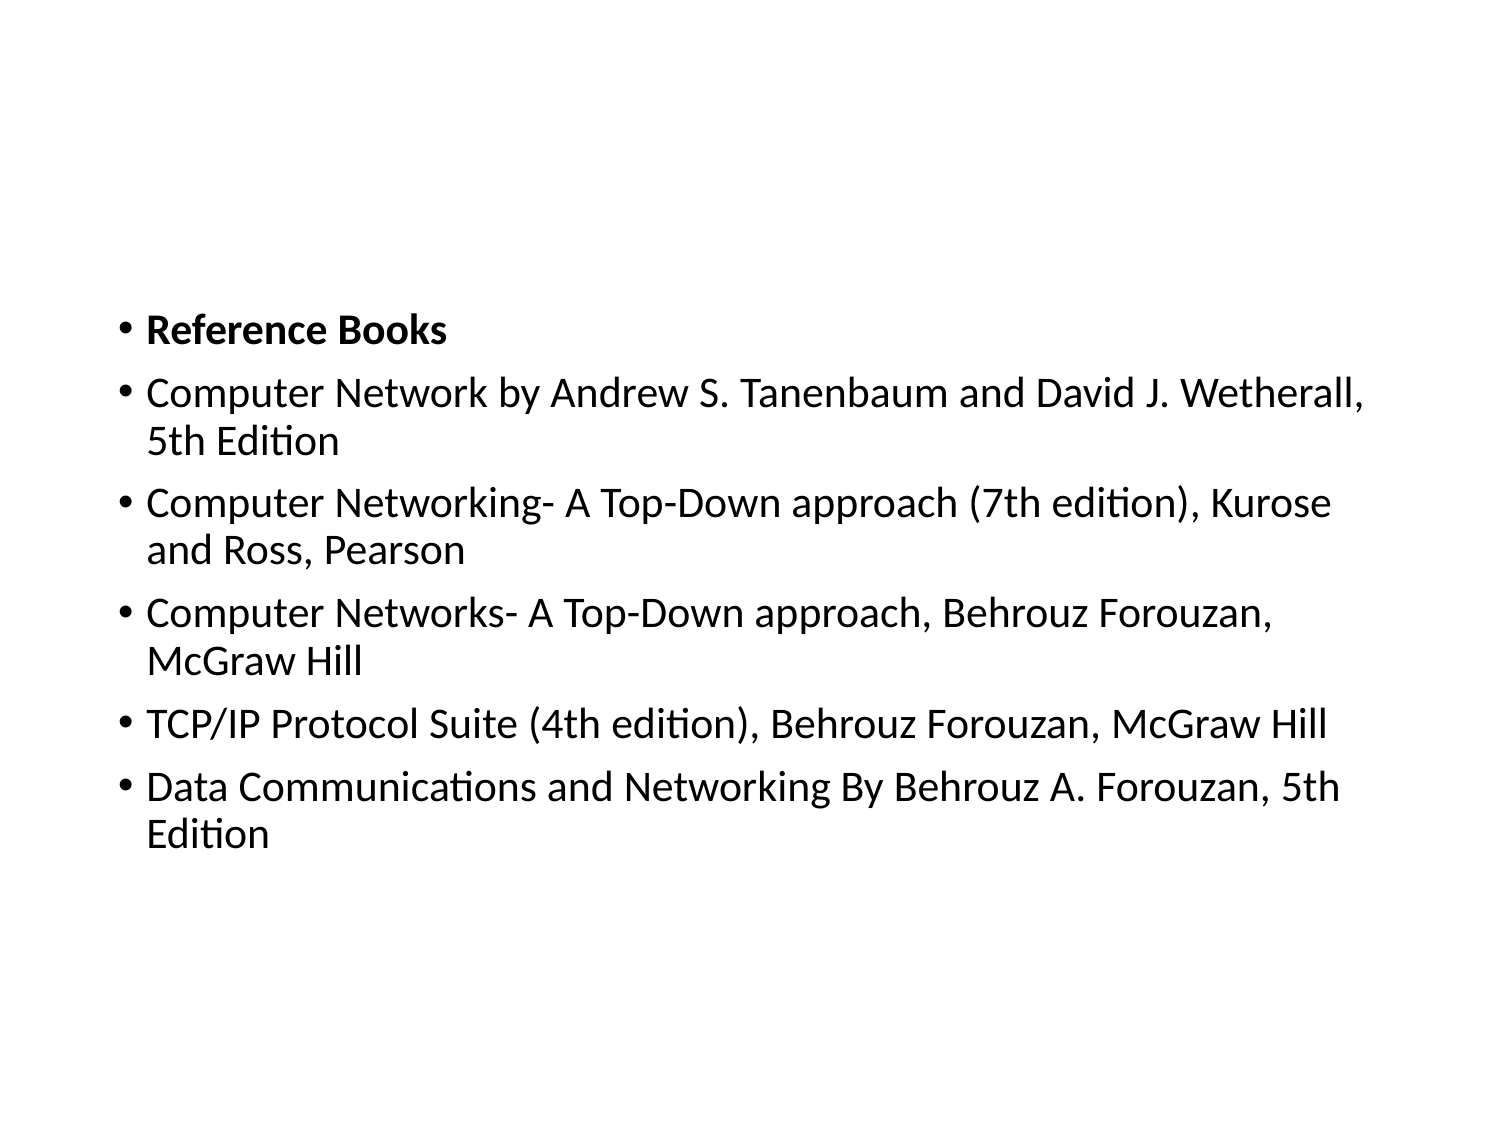

#
Reference Books
Computer Network by Andrew S. Tanenbaum and David J. Wetherall, 5th Edition
Computer Networking- A Top-Down approach (7th edition), Kurose and Ross, Pearson
Computer Networks- A Top-Down approach, Behrouz Forouzan, McGraw Hill
TCP/IP Protocol Suite (4th edition), Behrouz Forouzan, McGraw Hill
Data Communications and Networking By Behrouz A. Forouzan, 5th Edition